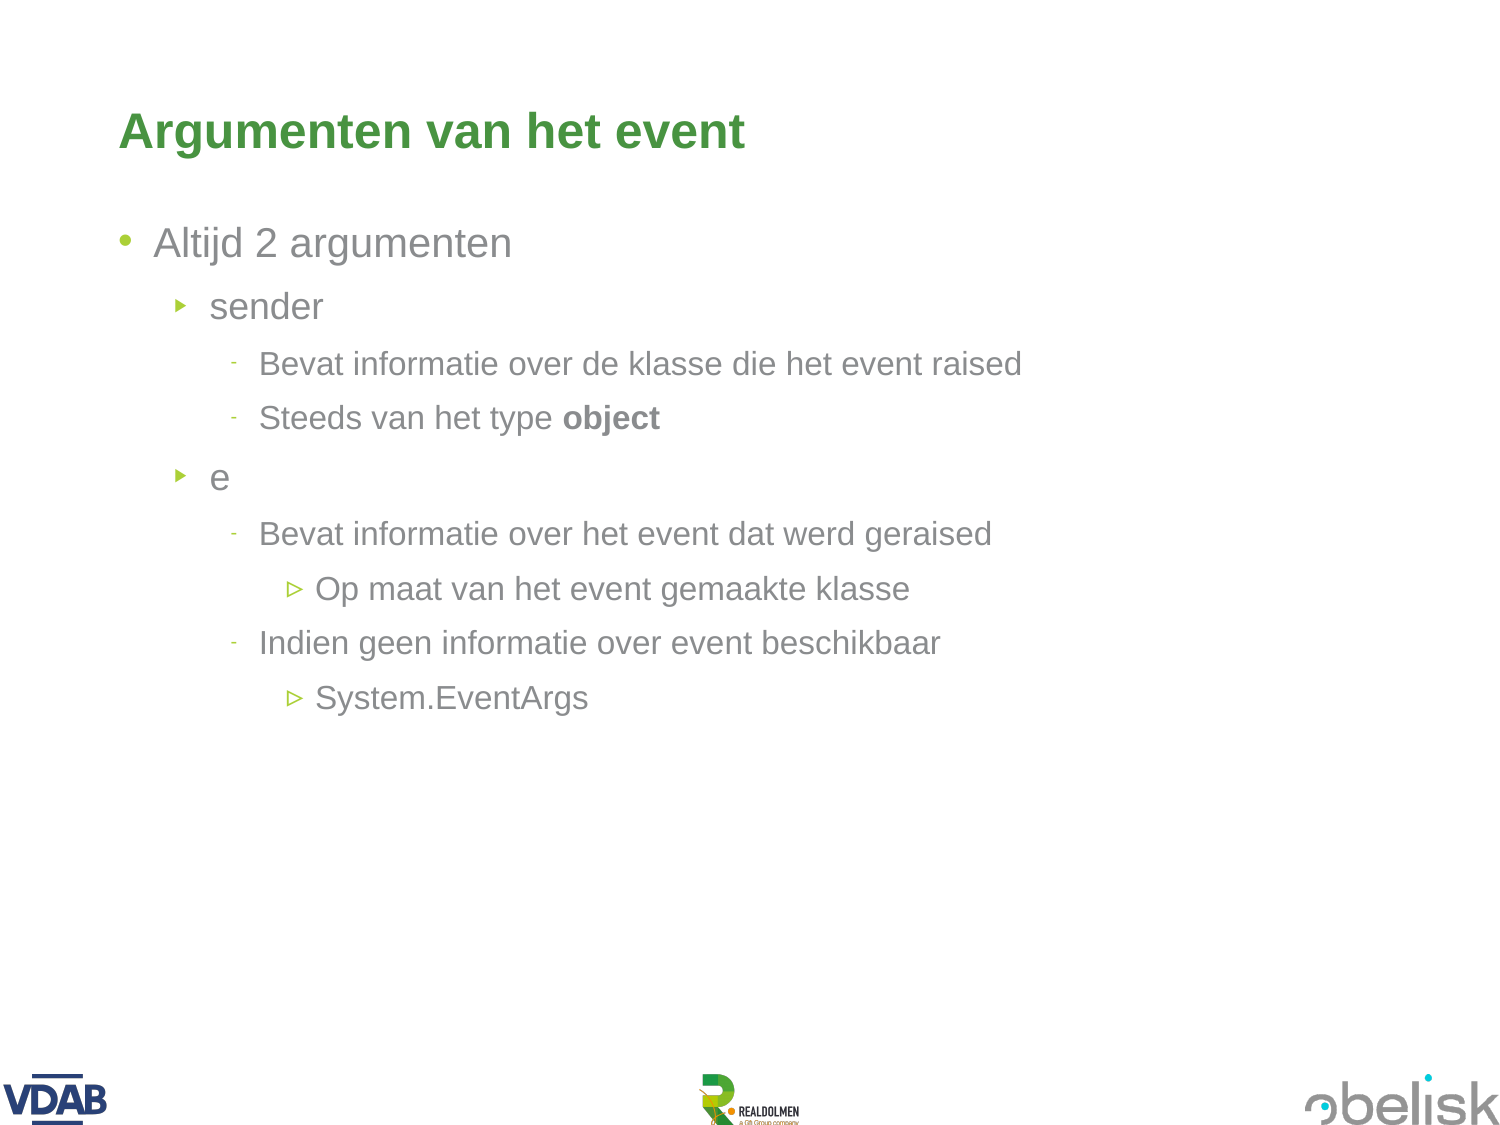

# Argumenten van het event
Altijd 2 argumenten
sender
Bevat informatie over de klasse die het event raised
Steeds van het type object
e
Bevat informatie over het event dat werd geraised
Op maat van het event gemaakte klasse
Indien geen informatie over event beschikbaar
System.EventArgs